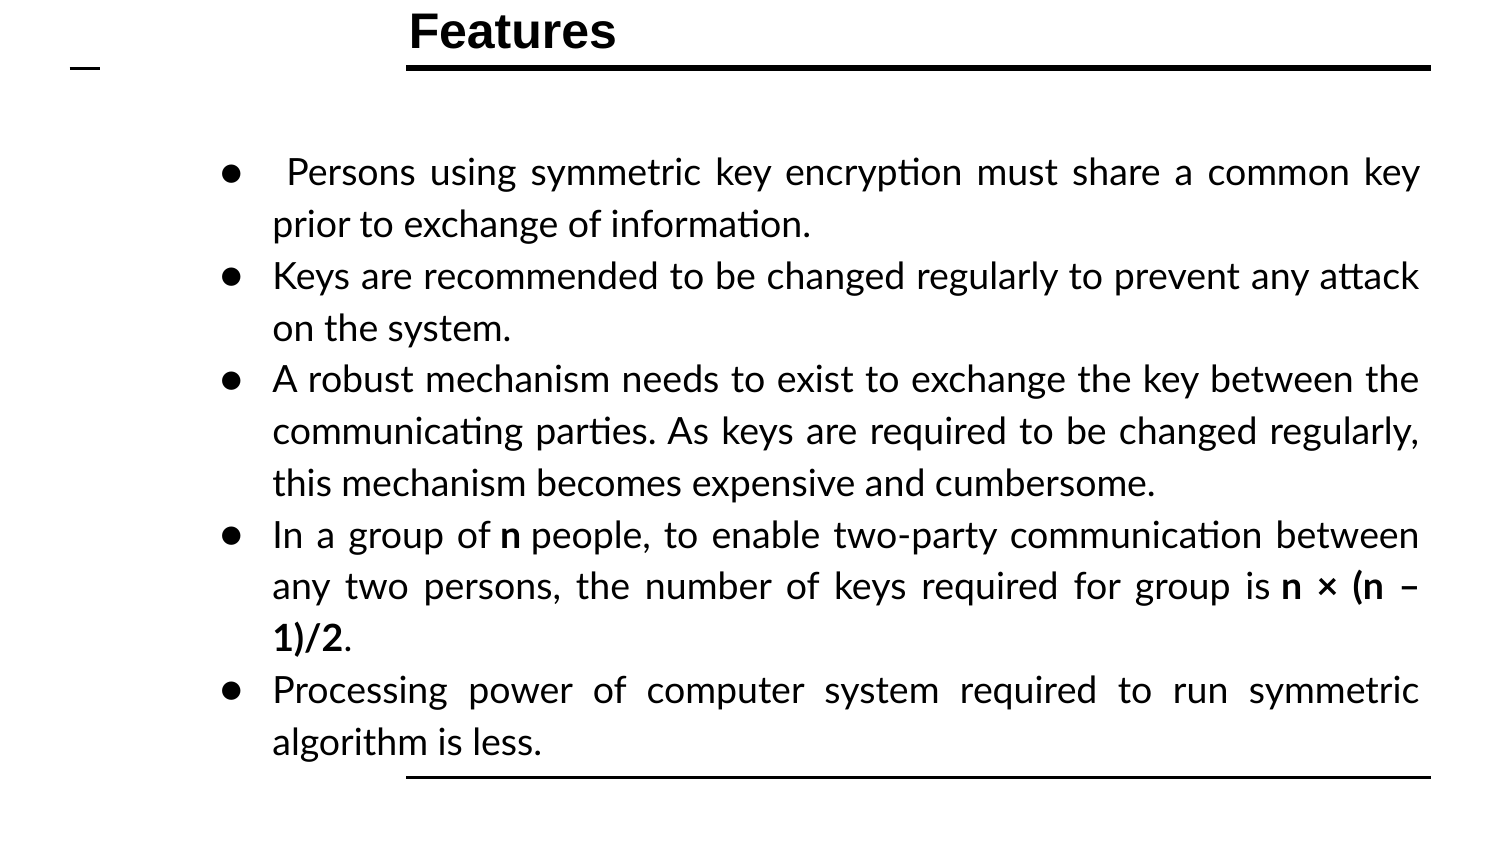

# Features

 Persons using symmetric key encryption must share a common key prior to exchange of information.
Keys are recommended to be changed regularly to prevent any attack on the system.
A robust mechanism needs to exist to exchange the key between the communicating parties. As keys are required to be changed regularly, this mechanism becomes expensive and cumbersome.
In a group of n people, to enable two-party communication between any two persons, the number of keys required for group is n × (n – 1)/2.
Processing power of computer system required to run symmetric algorithm is less.